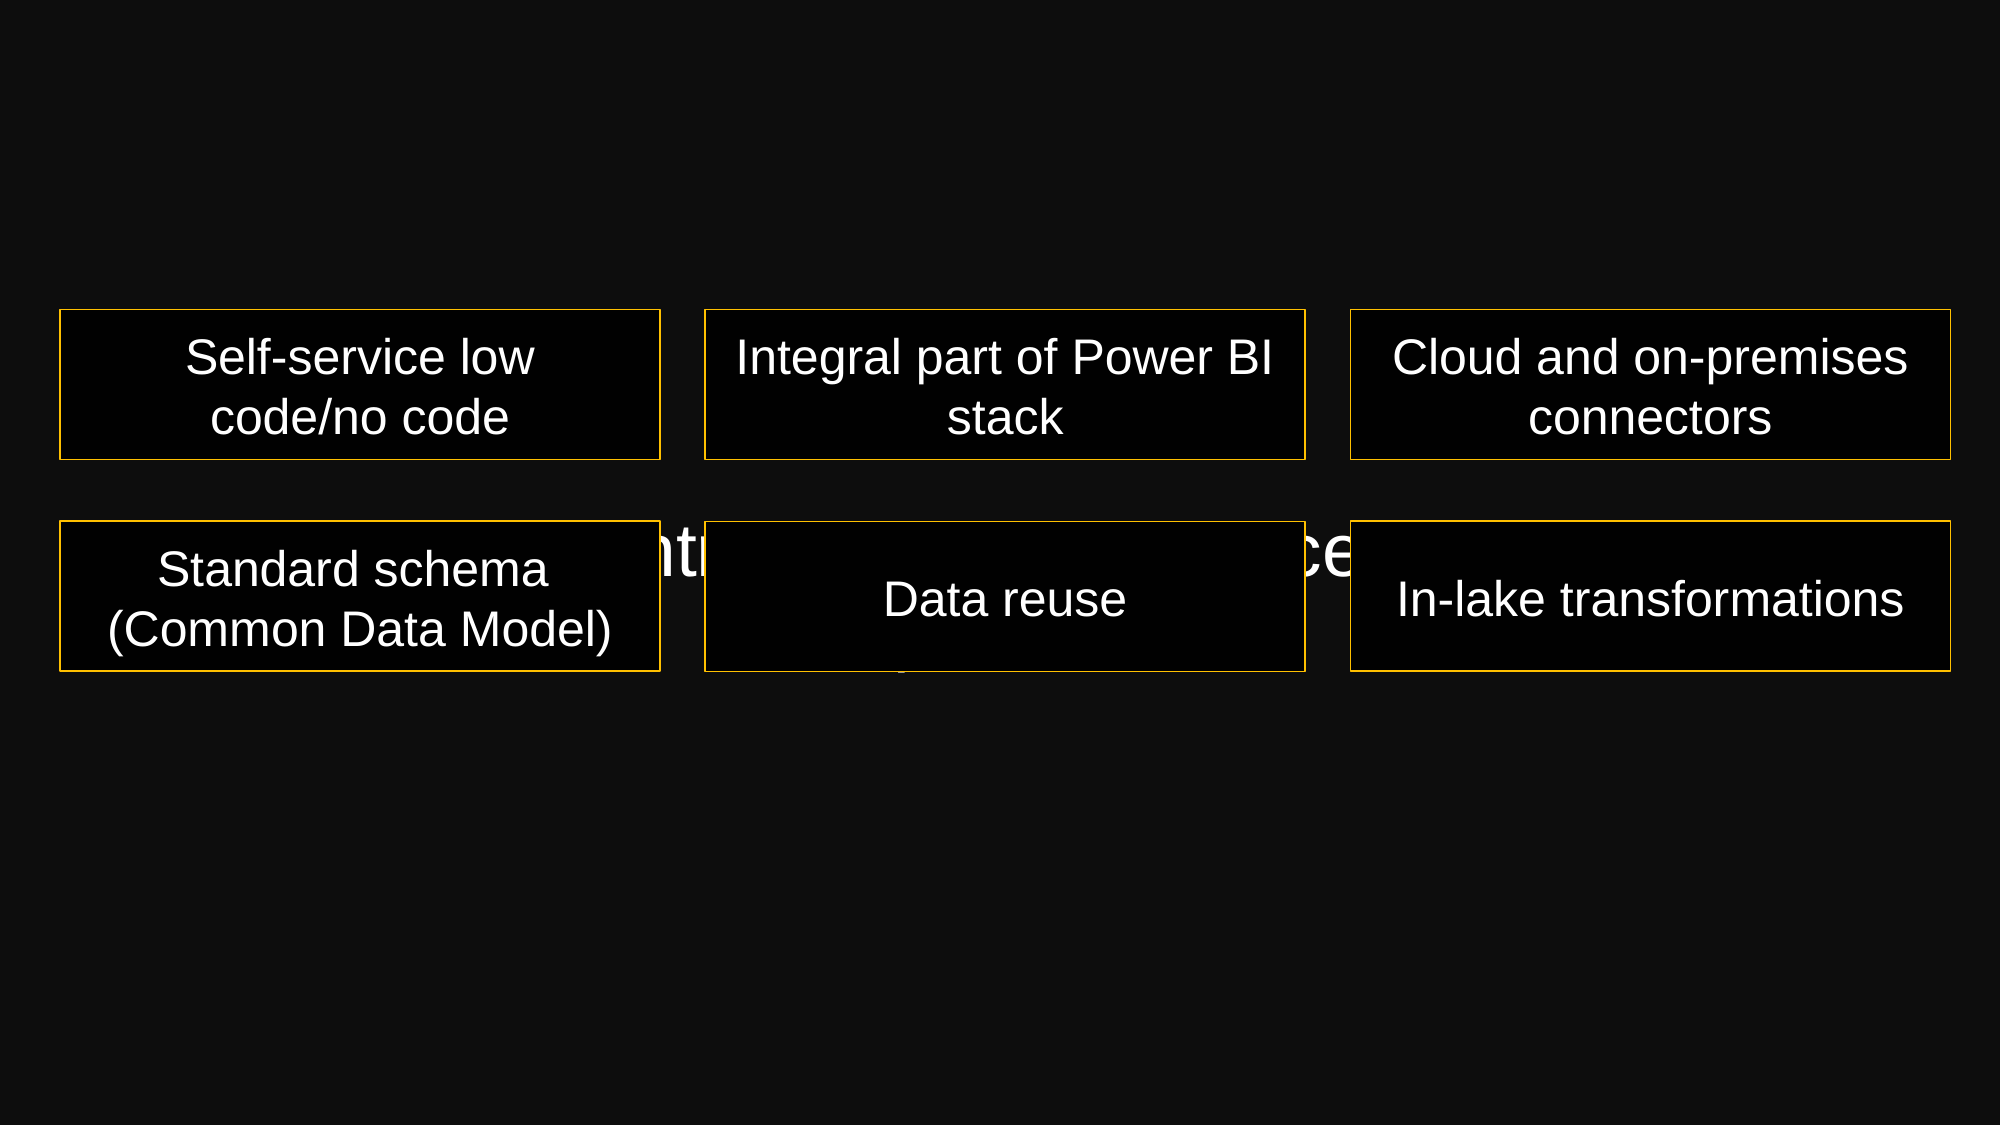

#
Self-service low code/no code
Integral part of Power BI stack
Cloud and on-premises connectors
Power BI introduces self-service data-prep capabilities
Standard schema
(Common Data Model)
In-lake transformations
Data reuse